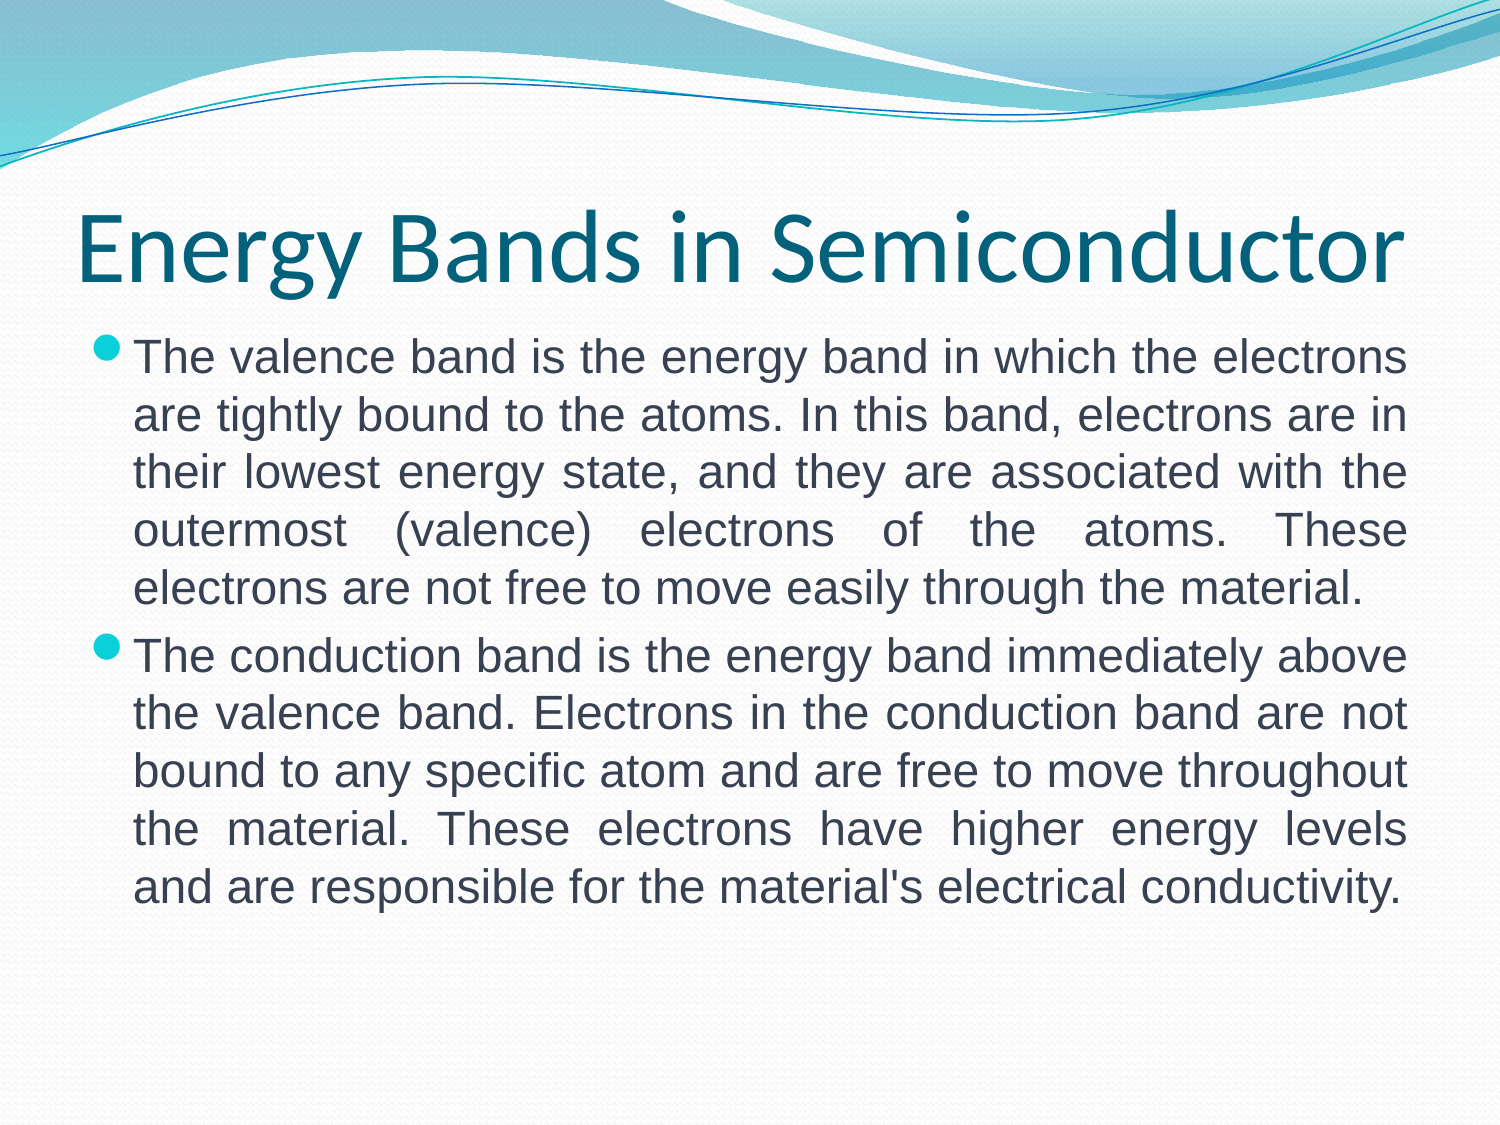

# Energy Bands in Semiconductor
The valence band is the energy band in which the electrons are tightly bound to the atoms. In this band, electrons are in their lowest energy state, and they are associated with the outermost (valence) electrons of the atoms. These electrons are not free to move easily through the material.
The conduction band is the energy band immediately above the valence band. Electrons in the conduction band are not bound to any specific atom and are free to move throughout the material. These electrons have higher energy levels and are responsible for the material's electrical conductivity.